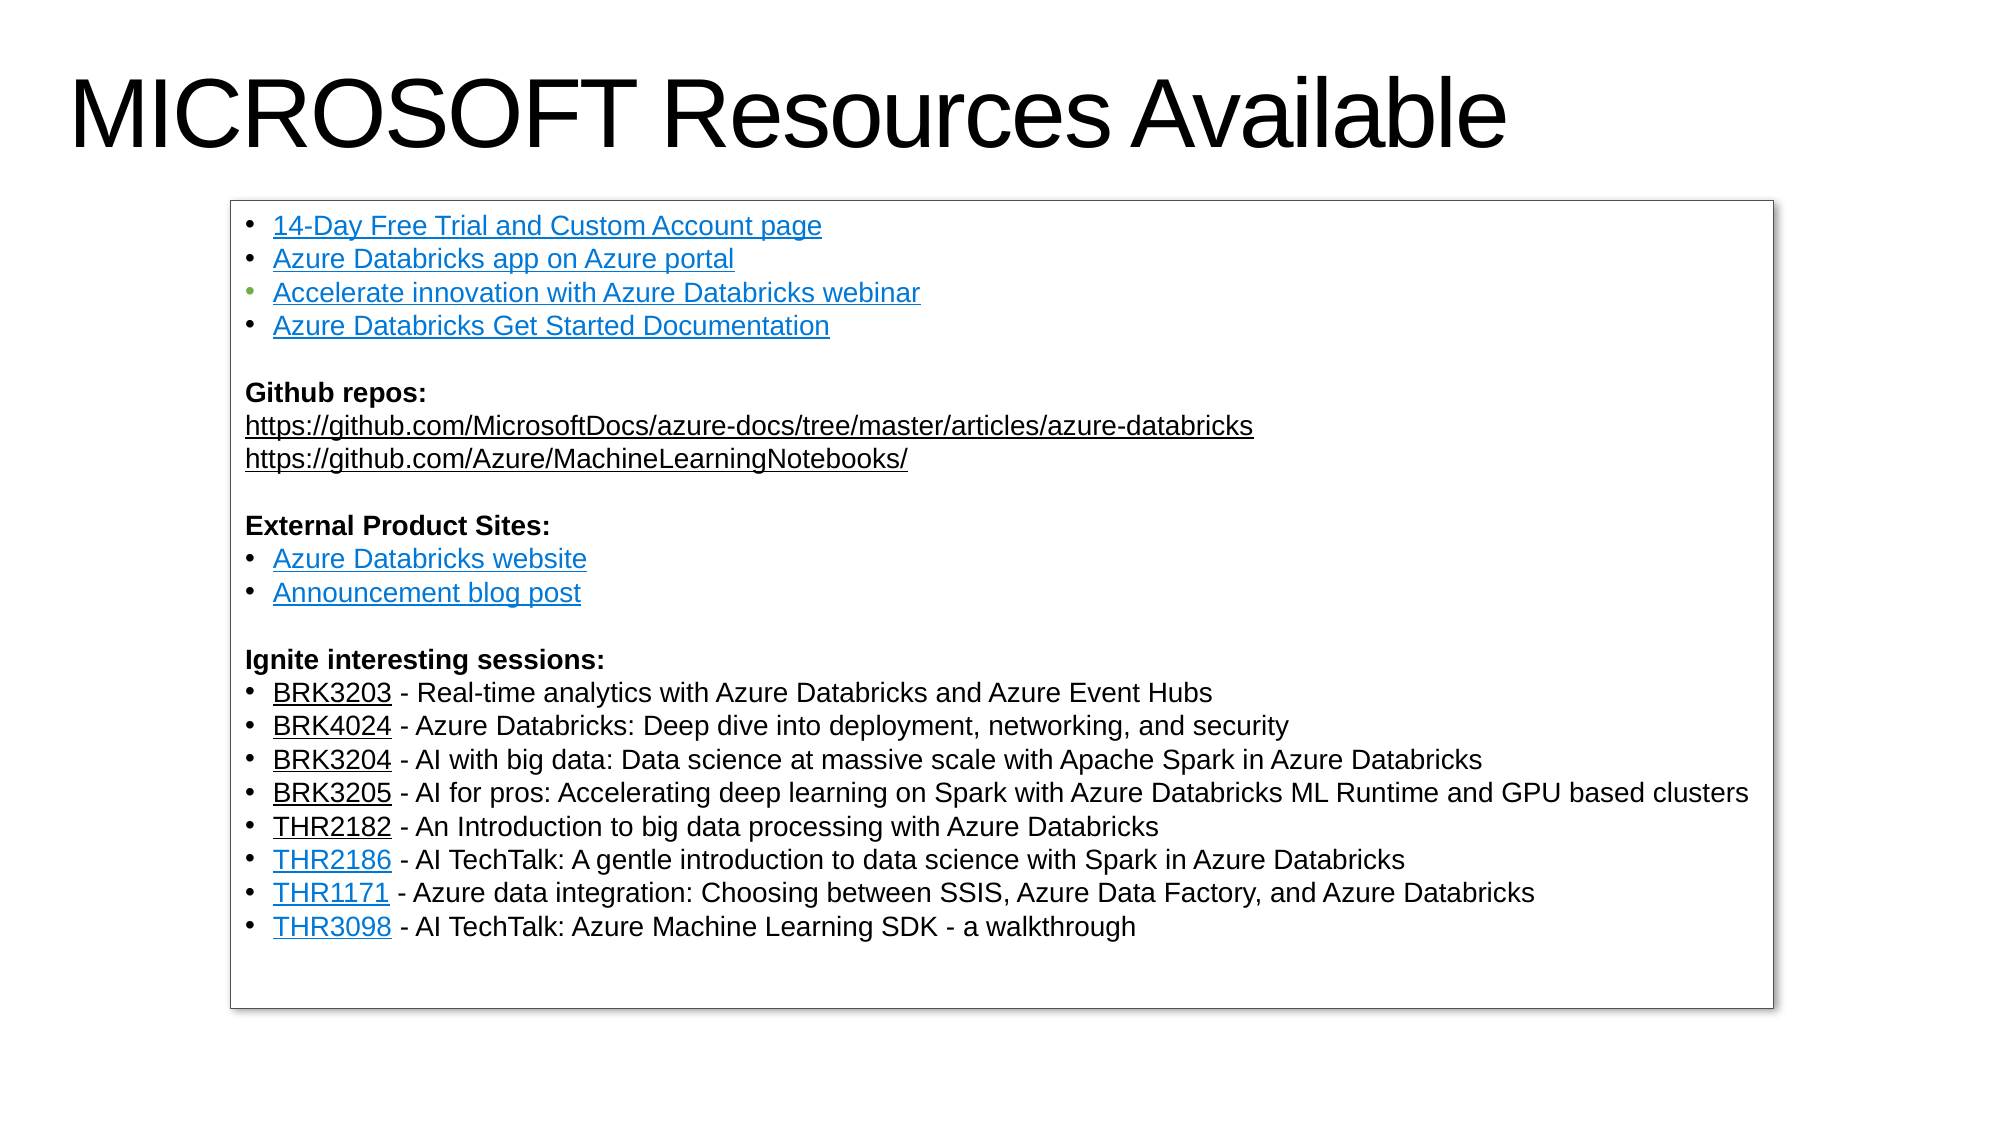

# MICROSOFT Resources Available
14-Day Free Trial and Custom Account page
Azure Databricks app on Azure portal
Accelerate innovation with Azure Databricks webinar
Azure Databricks Get Started Documentation

Github repos:
https://github.com/MicrosoftDocs/azure-docs/tree/master/articles/azure-databricks
https://github.com/Azure/MachineLearningNotebooks/

External Product Sites:
Azure Databricks website
Announcement blog post

Ignite interesting sessions:​
BRK3203 - Real-time analytics with Azure Databricks and Azure Event Hubs​
BRK4024 - Azure Databricks: Deep dive into deployment, networking, and security​
BRK3204 - AI with big data: Data science at massive scale with Apache Spark in Azure Databricks​
BRK3205 - AI for pros: Accelerating deep learning on Spark with Azure Databricks ML Runtime and GPU based clusters​
THR2182 - An Introduction to big data processing with Azure Databricks​
​THR2186 - AI TechTalk: A gentle introduction to data science with Spark in Azure Databricks​
​THR1171 - Azure data integration: Choosing between SSIS, Azure Data Factory, and Azure Databricks​
​THR3098 - AI TechTalk: Azure Machine Learning SDK - a walkthrough​